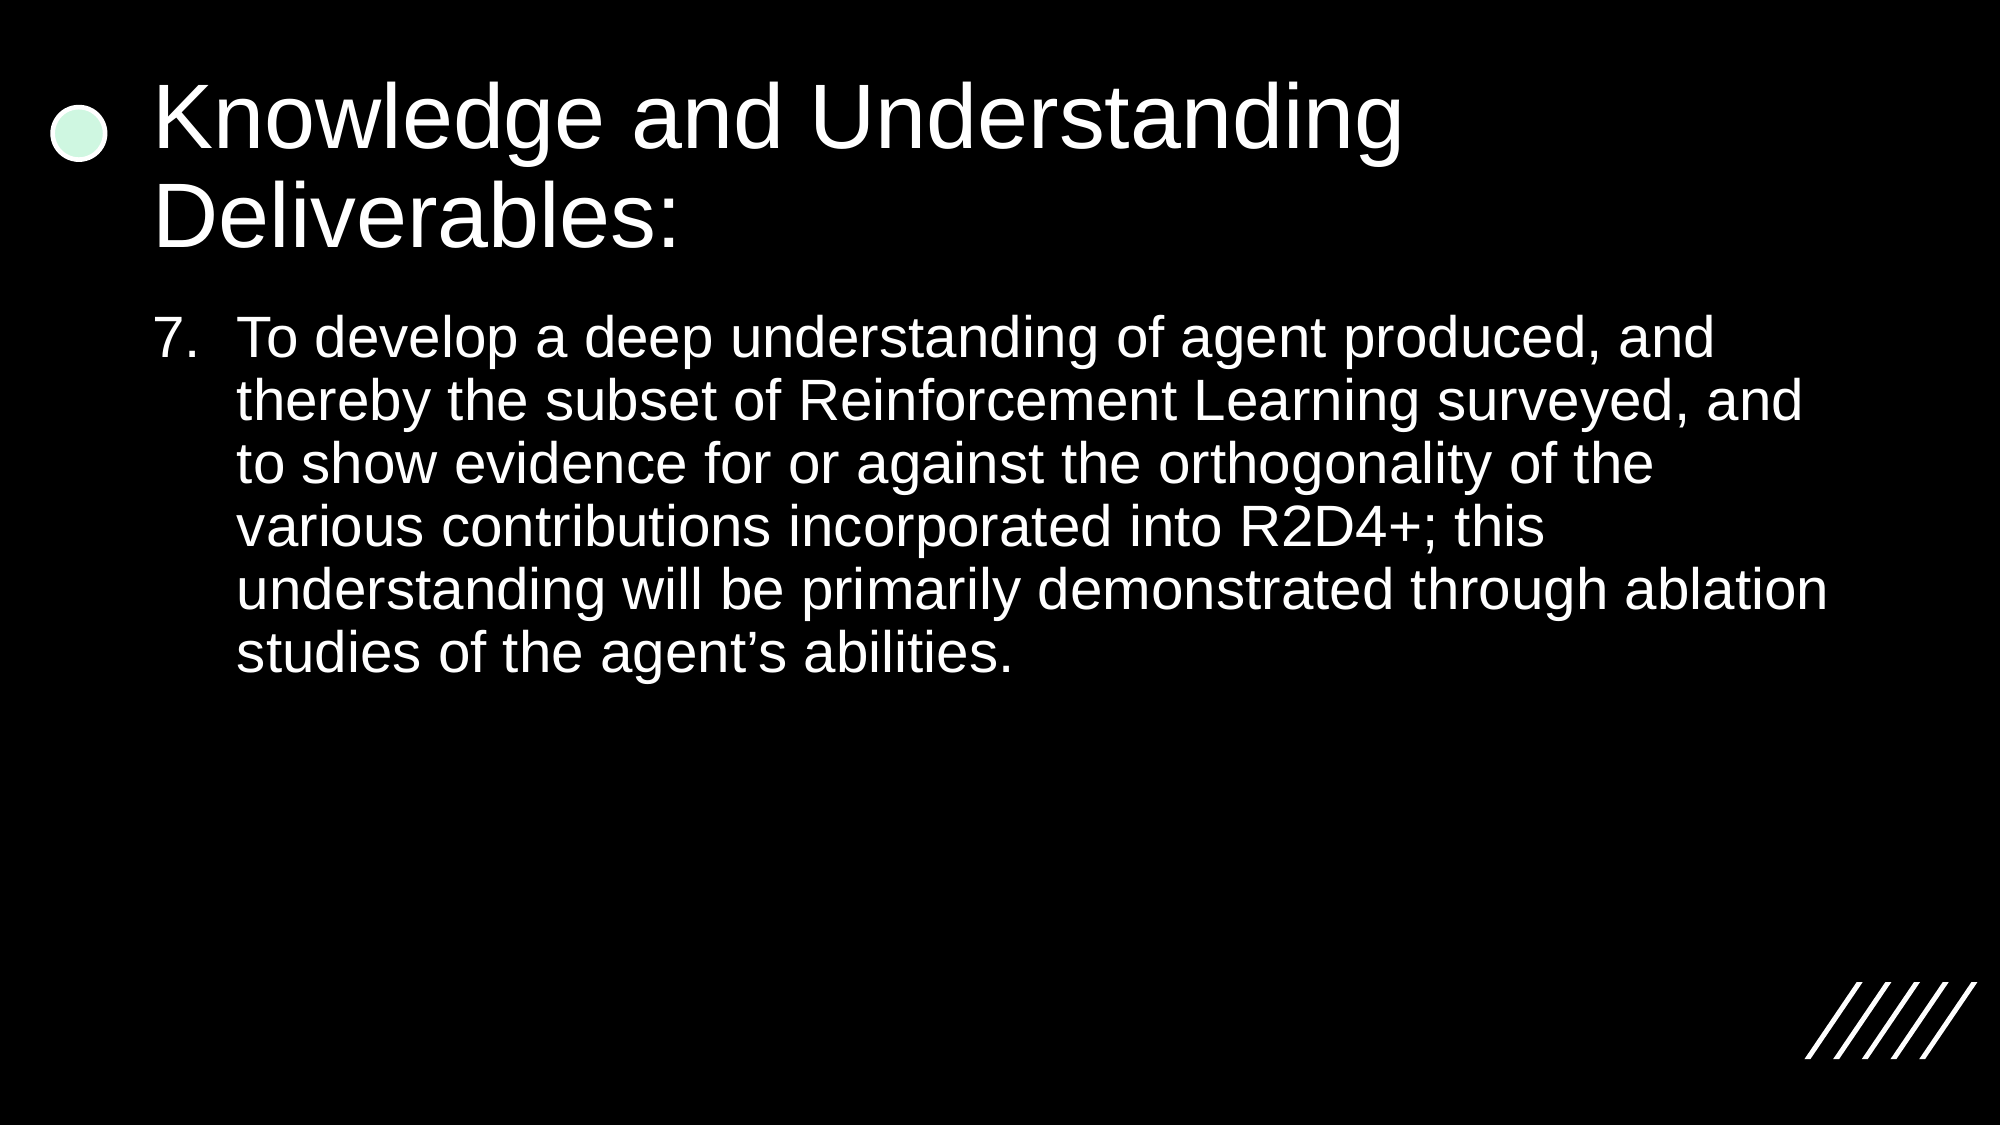

# Knowledge and Understanding Deliverables:

To develop a deep understanding of agent produced, and thereby the subset of Reinforcement Learning surveyed, and to show evidence for or against the orthogonality of the various contributions incorporated into R2D4+; this understanding will be primarily demonstrated through ablation studies of the agent’s abilities.